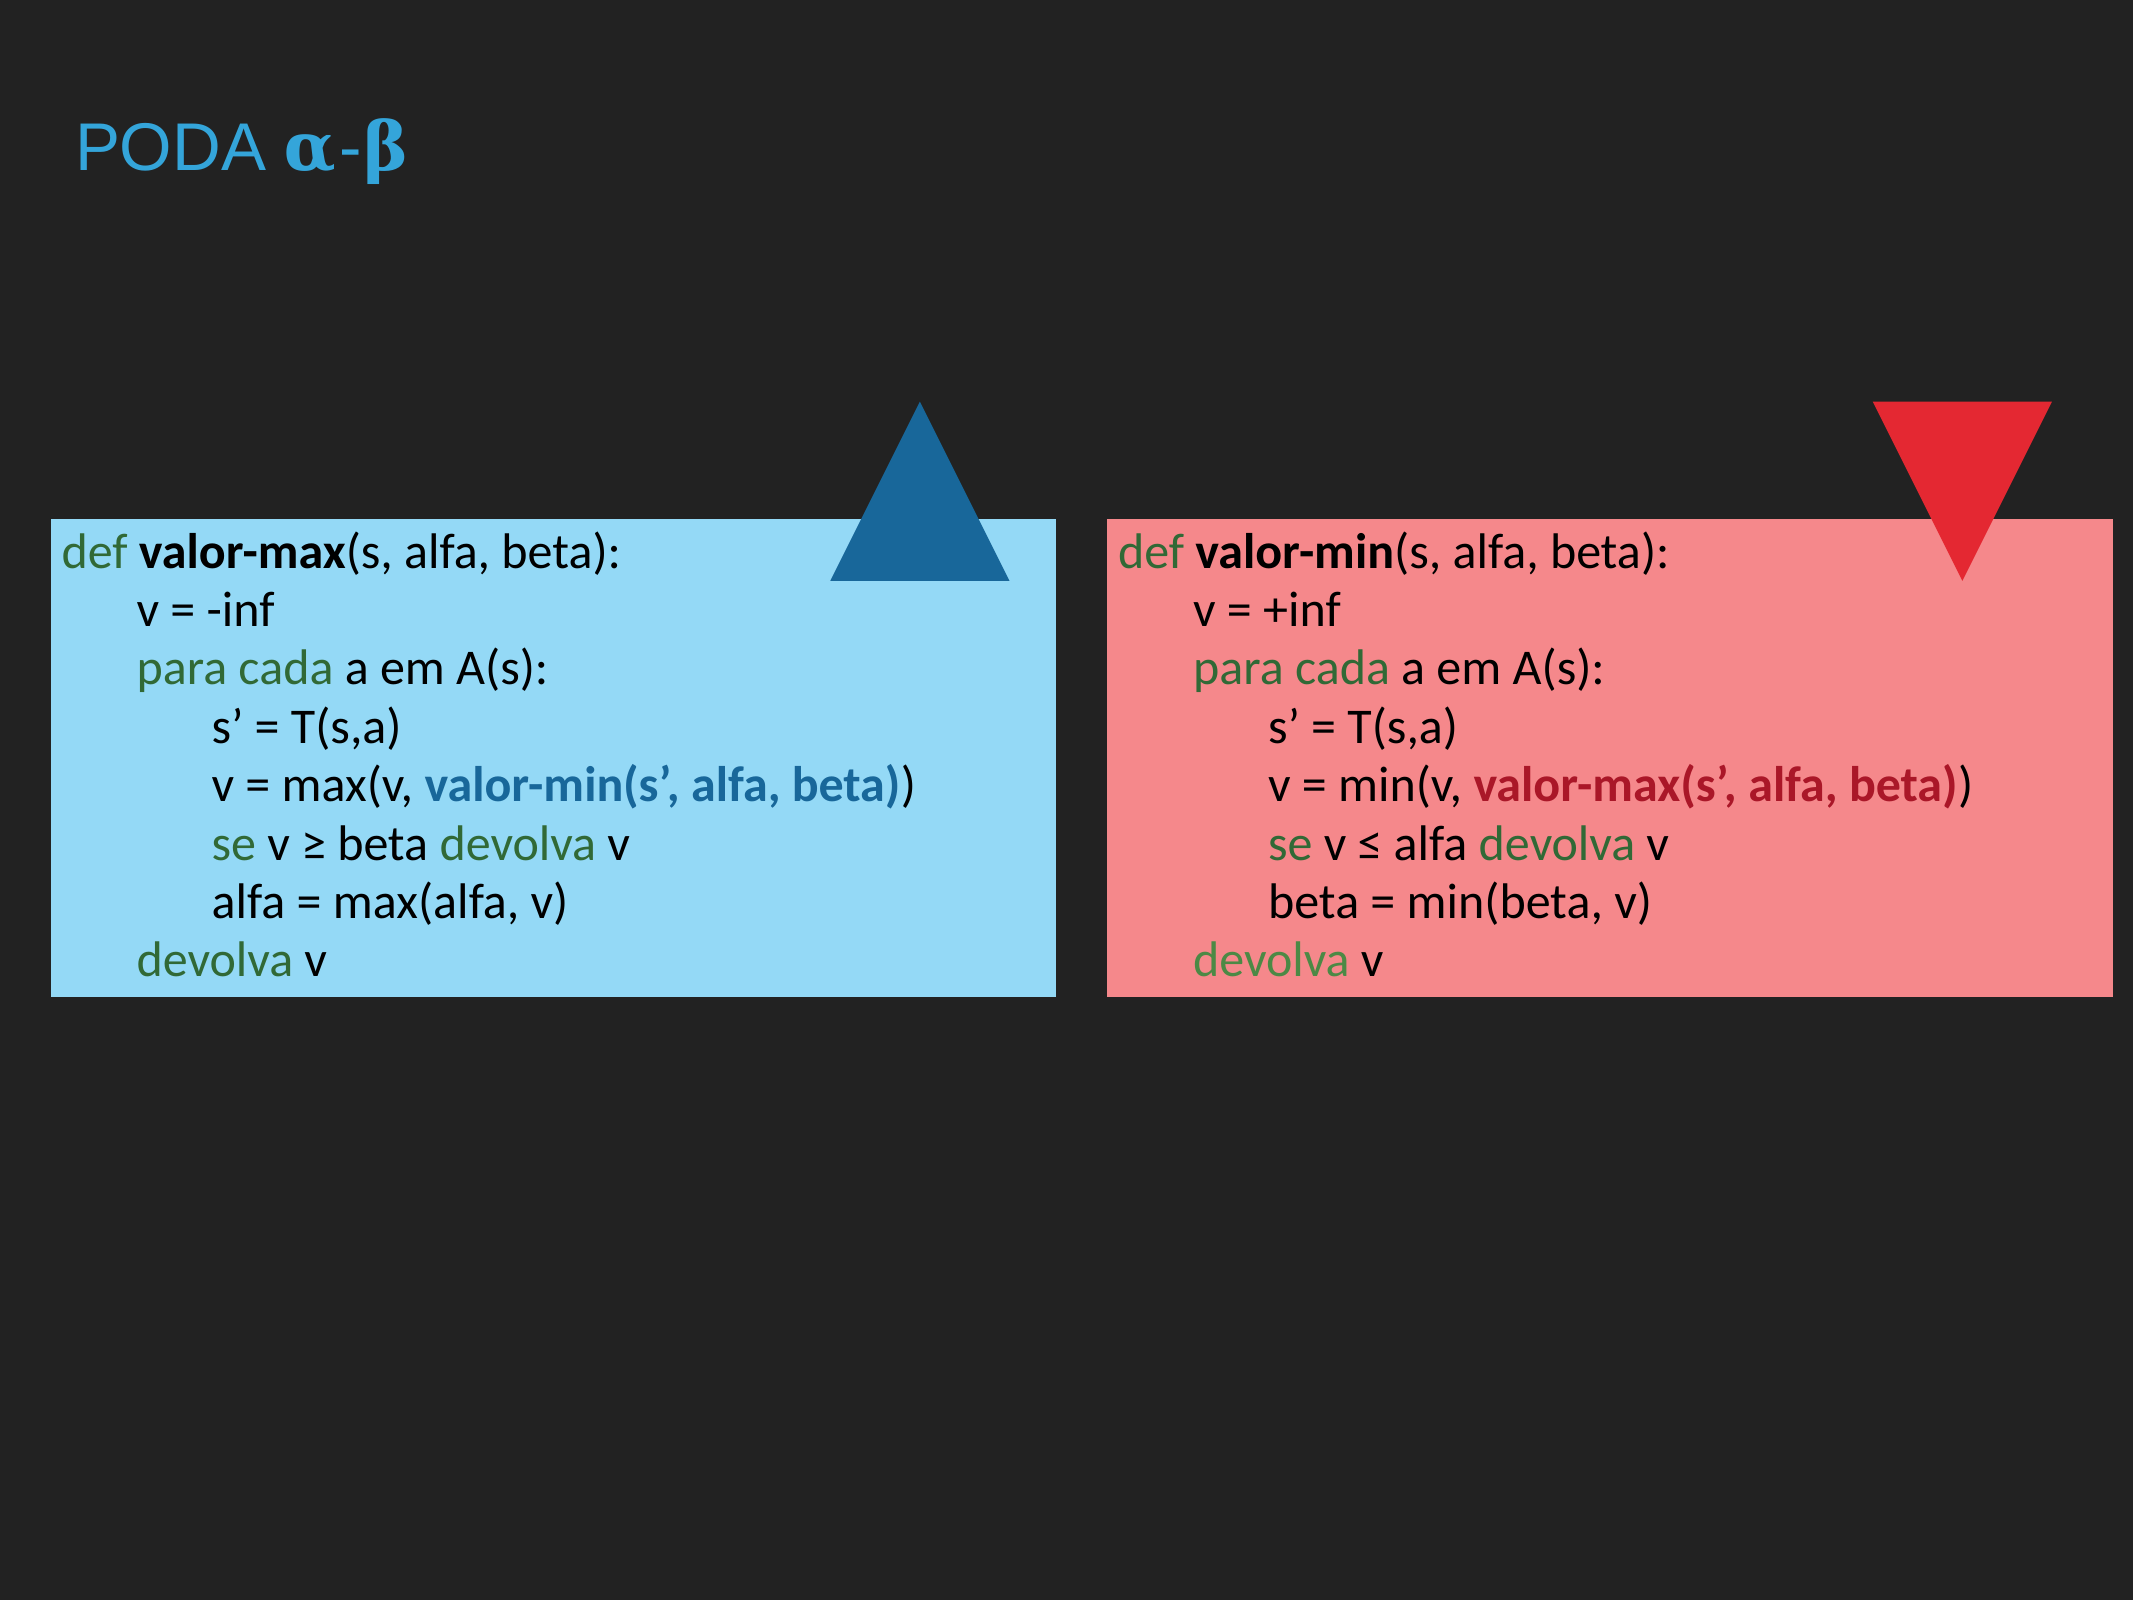

# poda 𝛂-𝛃

def valor-max(s, alfa, beta):
v = -inf
para cada a em A(s):
s’ = T(s,a)
v = max(v, valor-min(s’, alfa, beta))
se v ≥ beta devolva v
alfa = max(alfa, v)
devolva v
def valor-min(s, alfa, beta):
v = +inf
para cada a em A(s):
s’ = T(s,a)
v = min(v, valor-max(s’, alfa, beta))
se v ≤ alfa devolva v
beta = min(beta, v)
devolva v